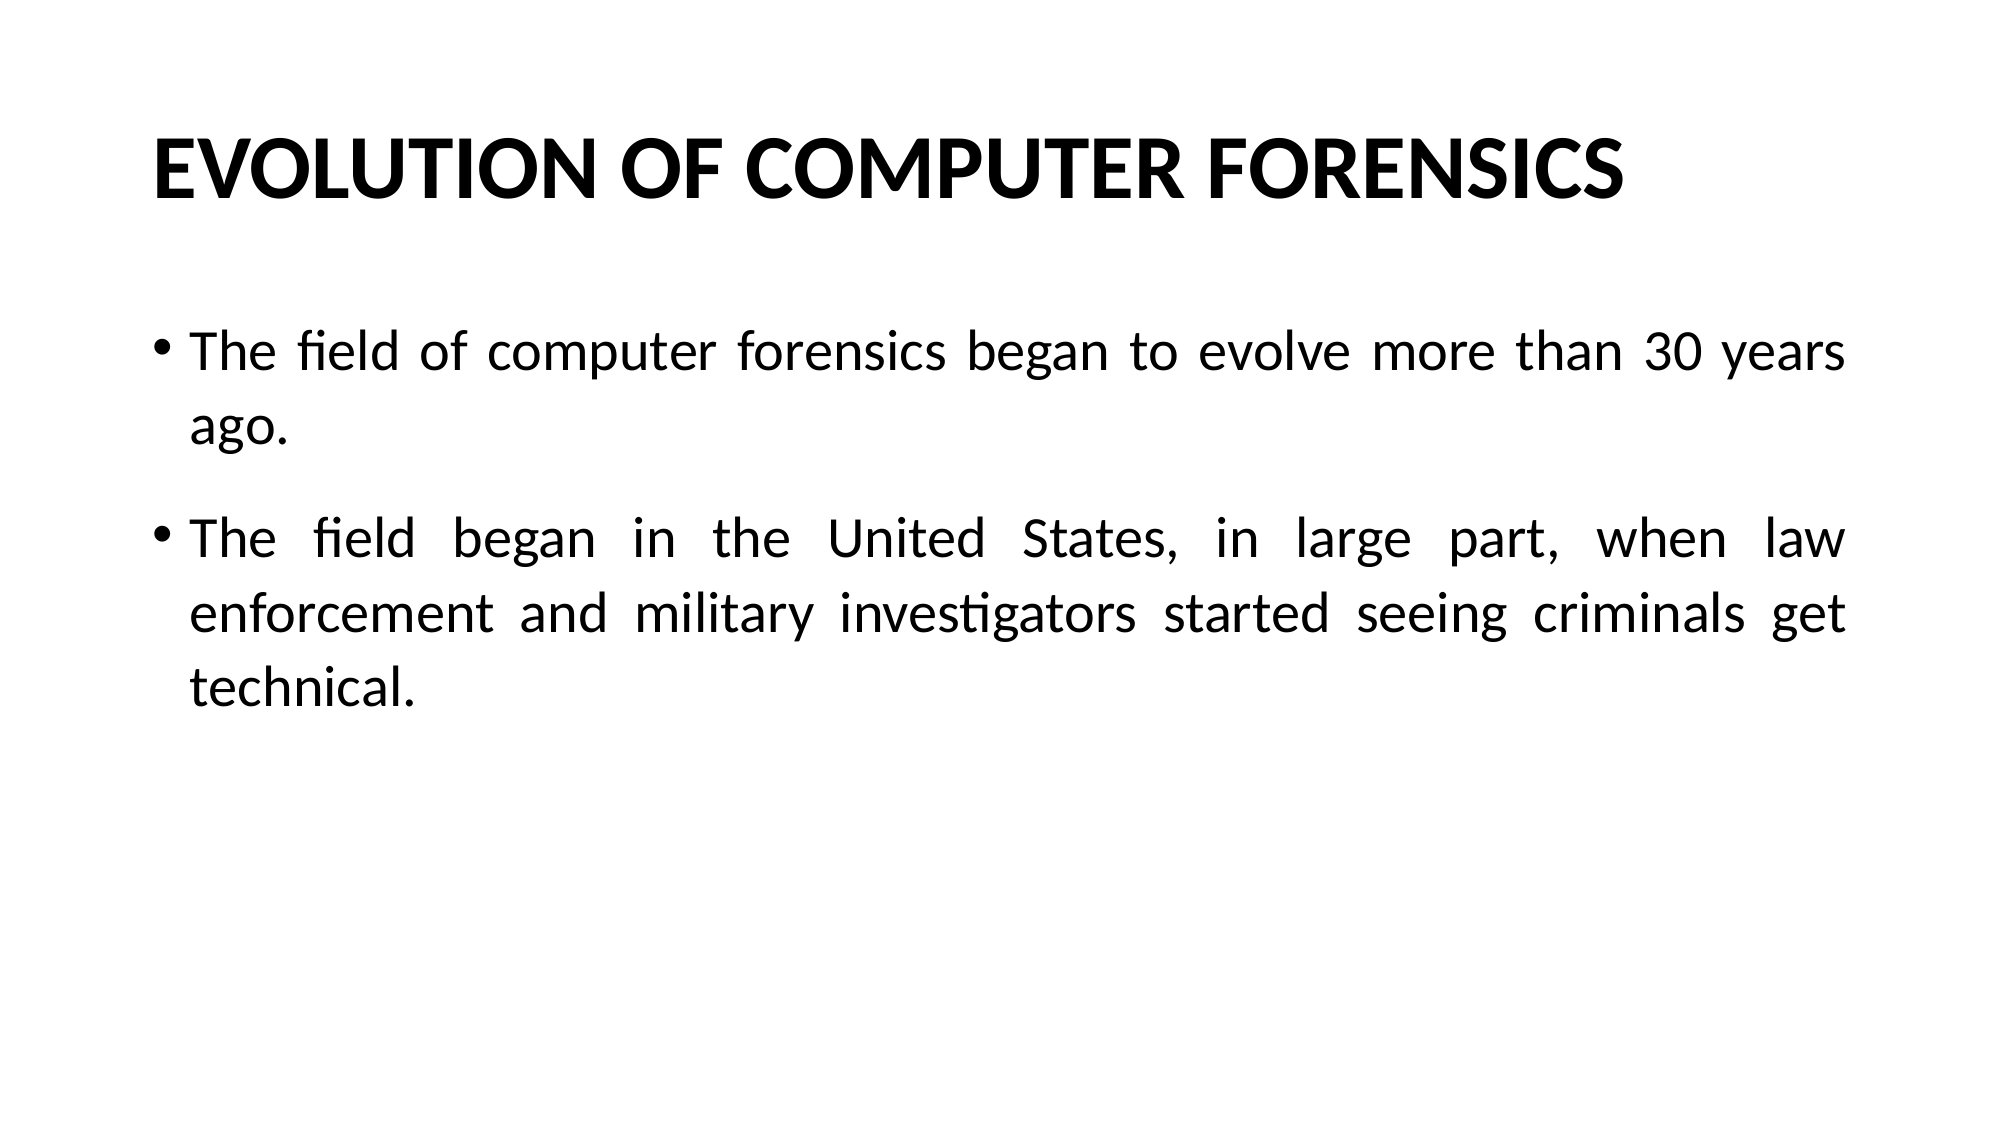

# EVOLUTION OF COMPUTER FORENSICS
The field of computer forensics began to evolve more than 30 years ago.
The field began in the United States, in large part, when law enforcement and military investigators started seeing criminals get technical.